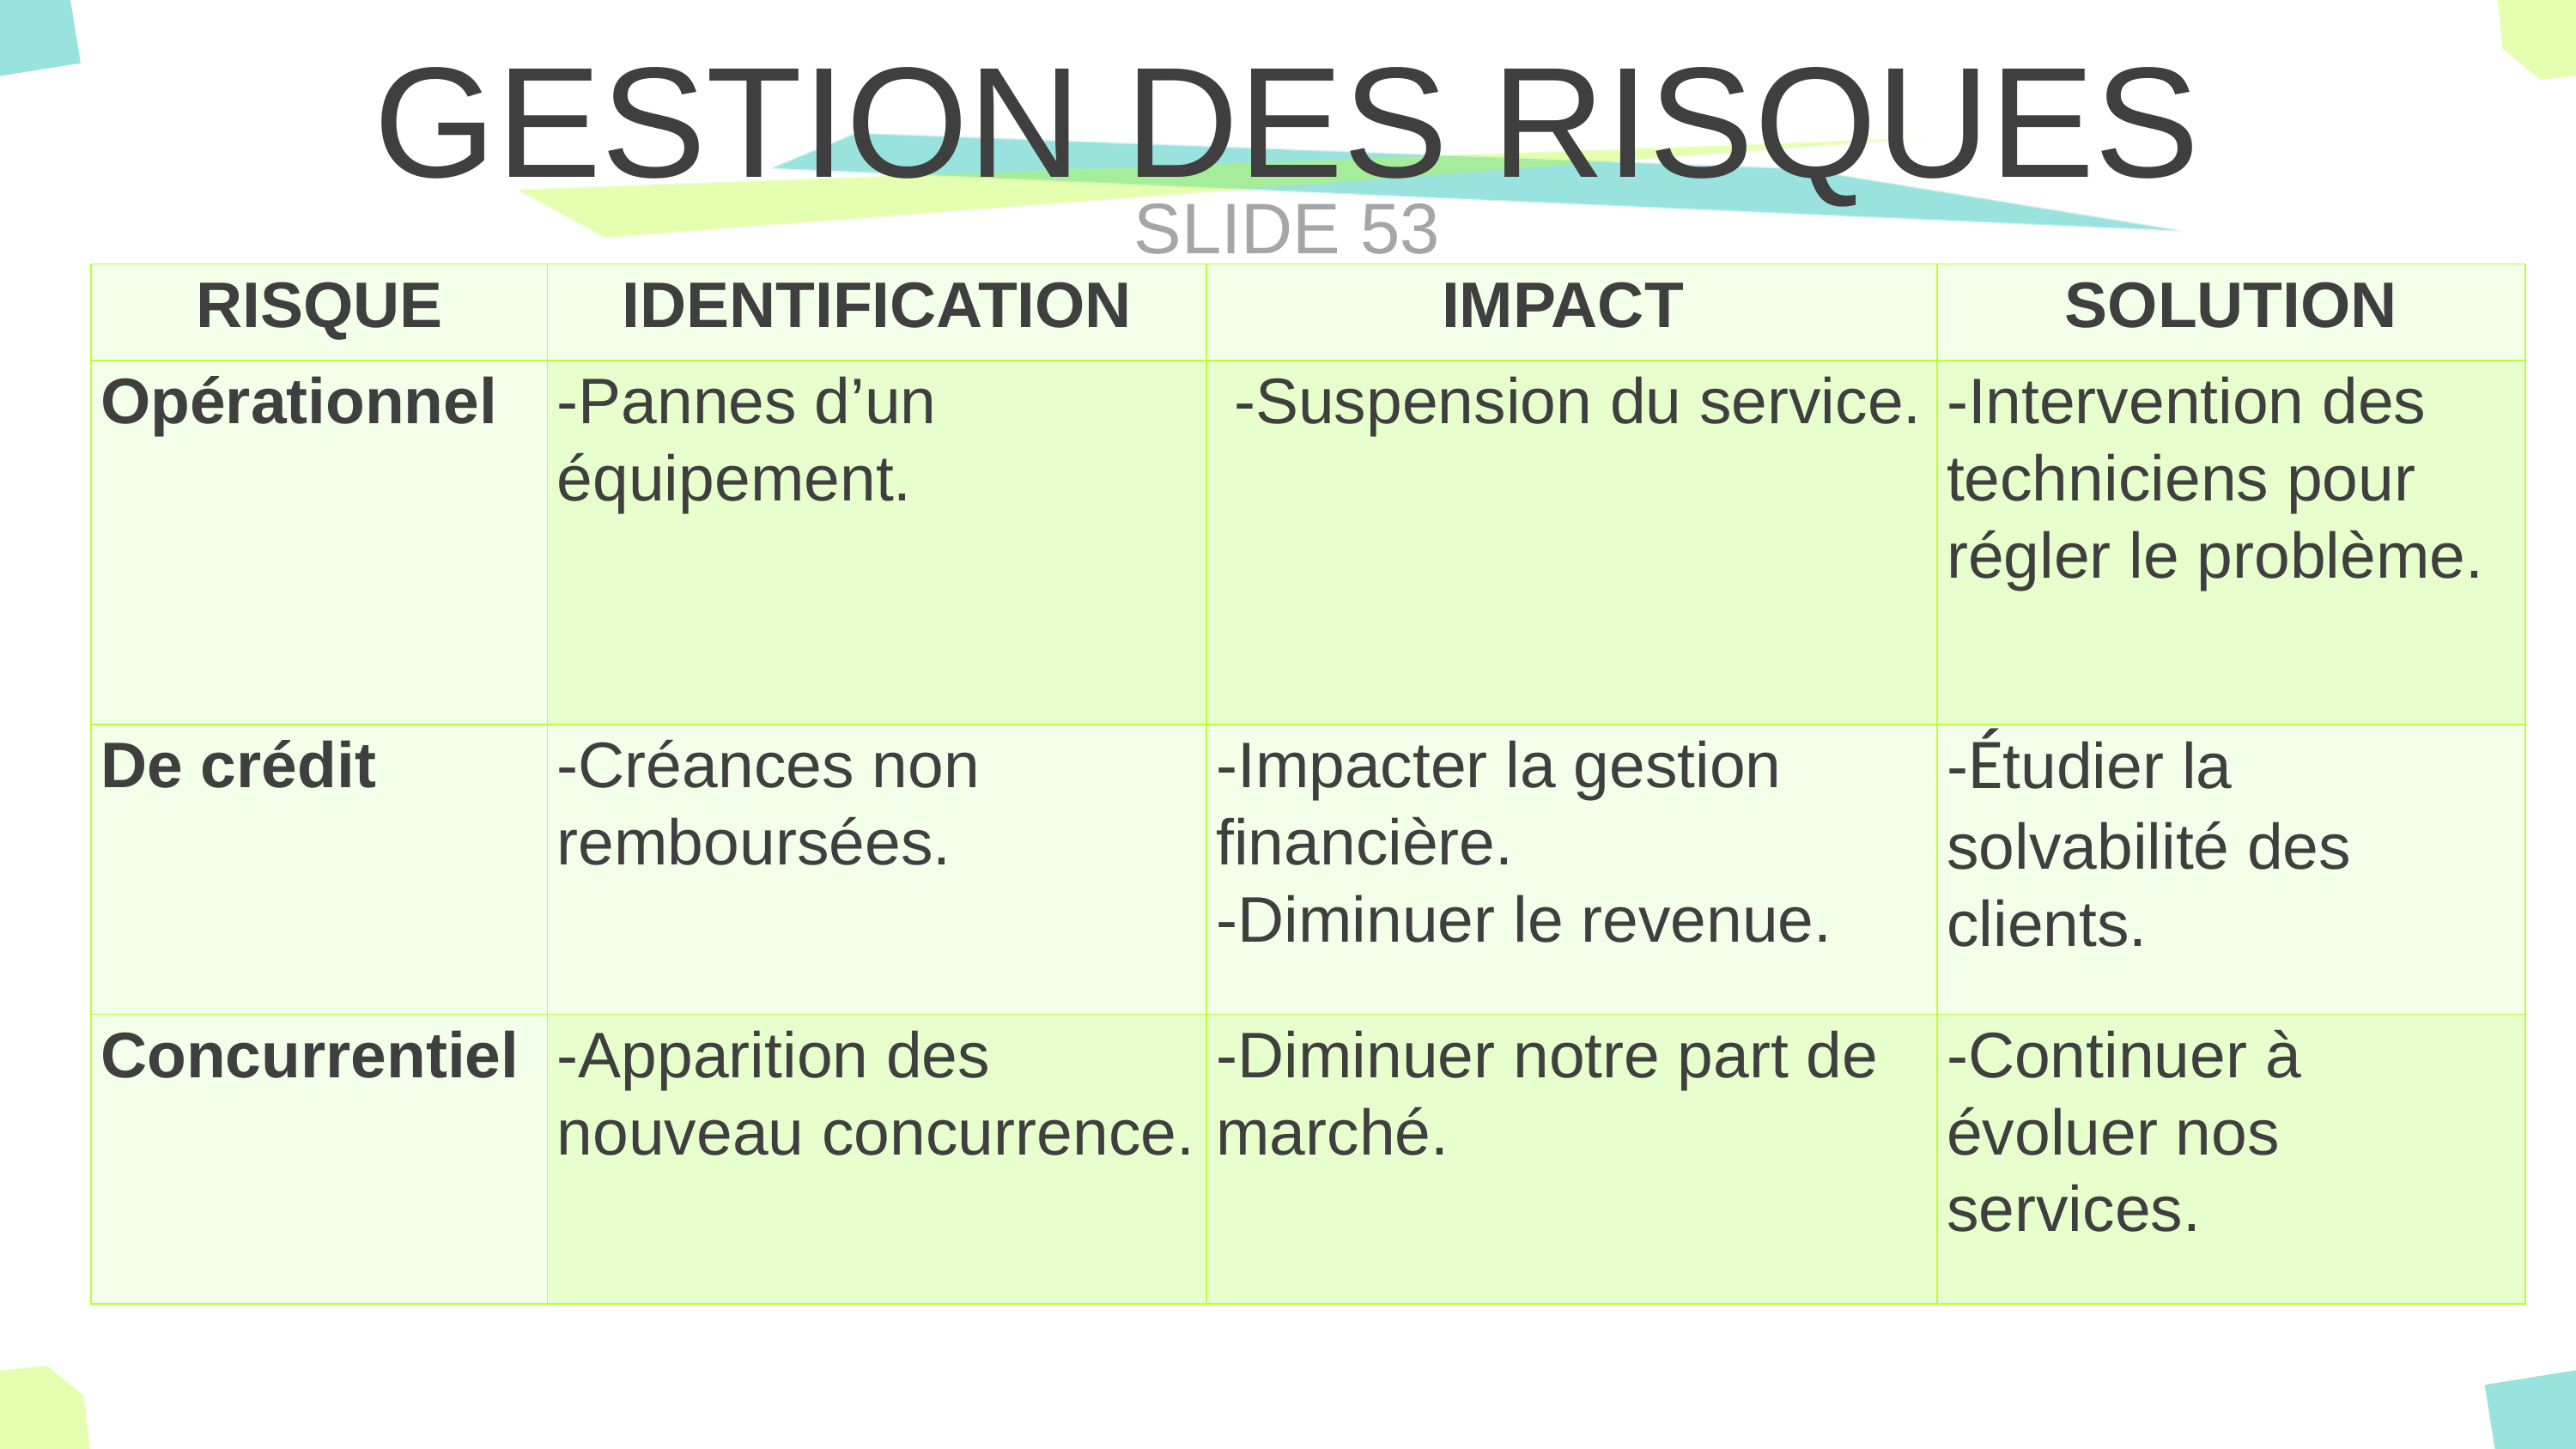

# GESTION DES RISQUES
SLIDE 53
| RISQUE | IDENTIFICATION | IMPACT | SOLUTION |
| --- | --- | --- | --- |
| Opérationnel | -Pannes d’un équipement. | -Suspension du service. | -Intervention des techniciens pour régler le problème. |
| De crédit | -Créances non remboursées. | -Impacter la gestion financière. -Diminuer le revenue. | -Étudier la solvabilité des clients. |
| Concurrentiel | -Apparition des nouveau concurrence. | -Diminuer notre part de marché. | -Continuer à évoluer nos services. |